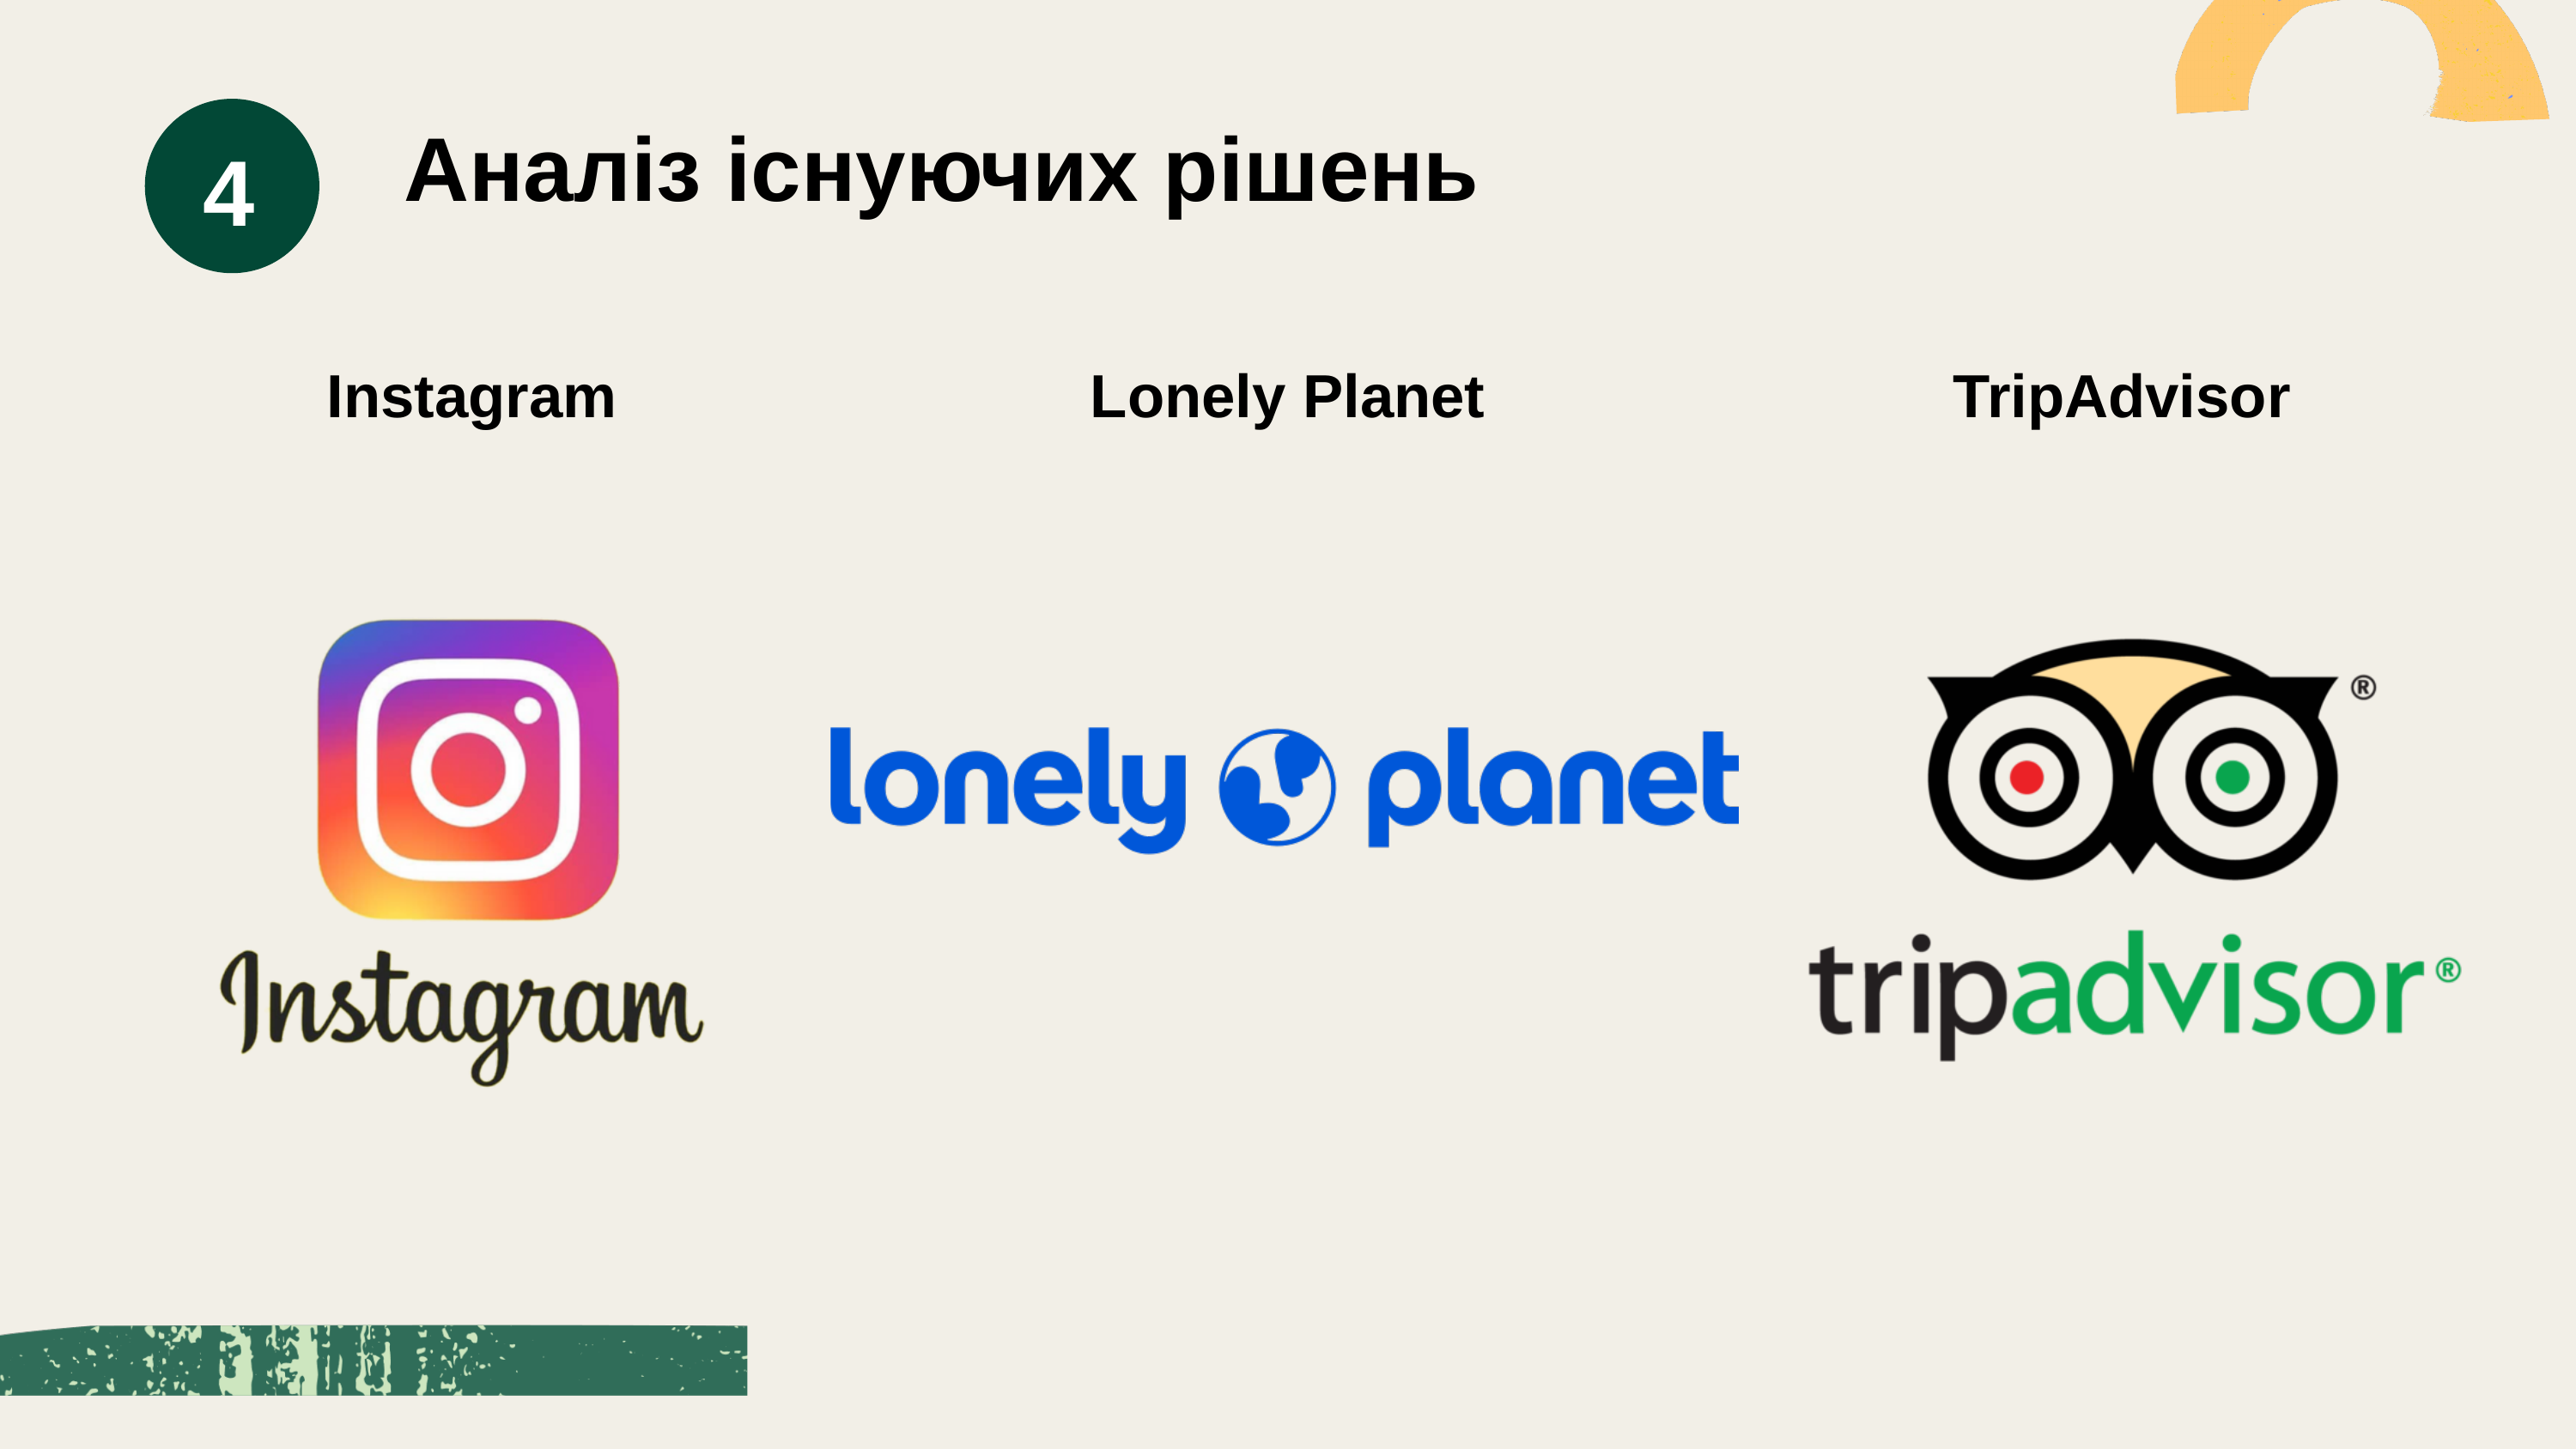

Аналіз існуючих рішень
4
Instagram
Lonely Planet
TripAdvisor